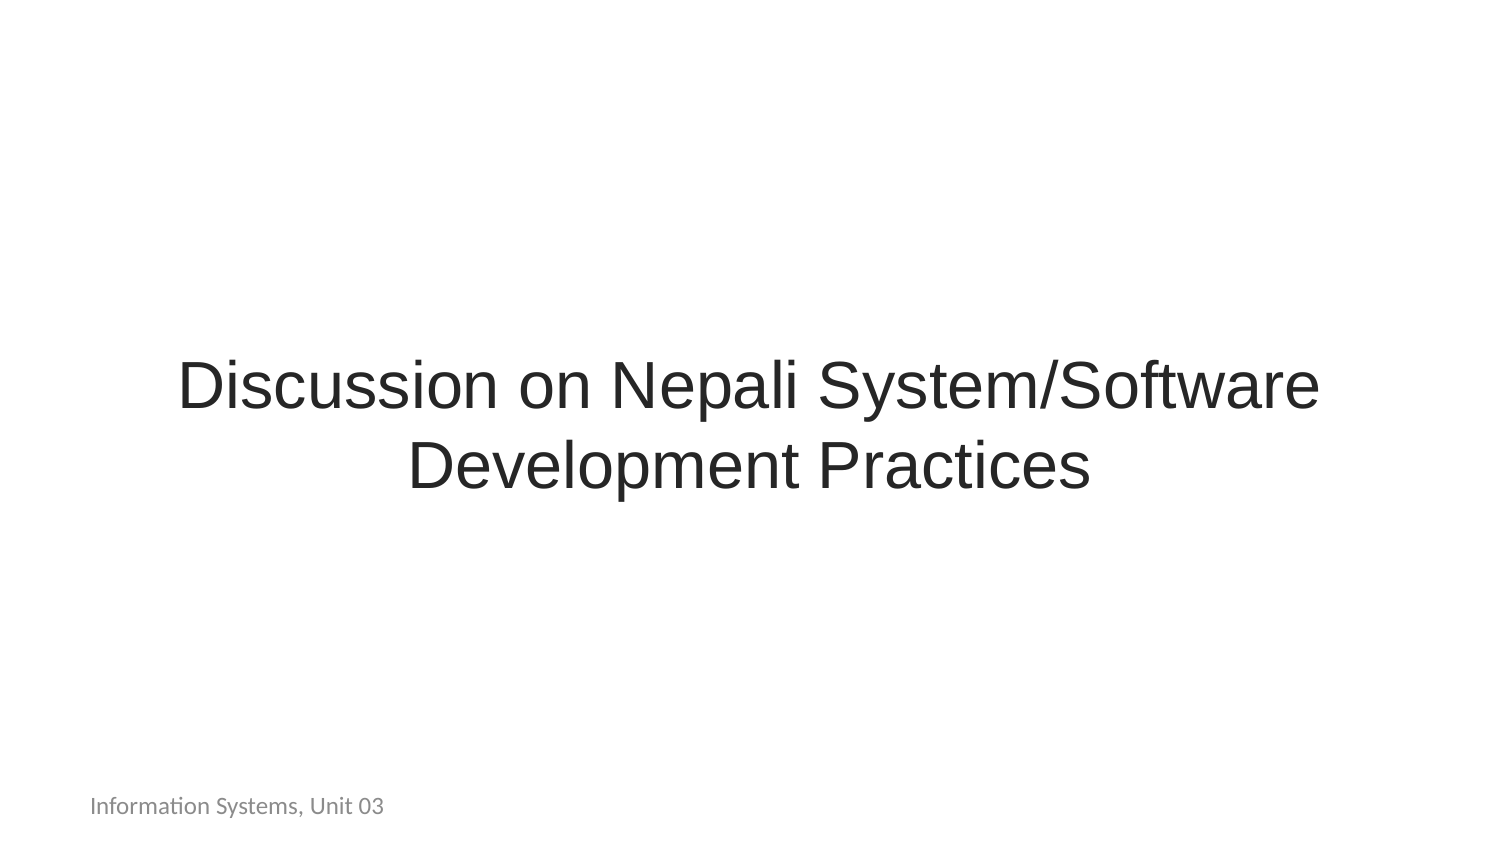

Discussion on Nepali System/Software Development Practices
Information Systems, Unit 03
172